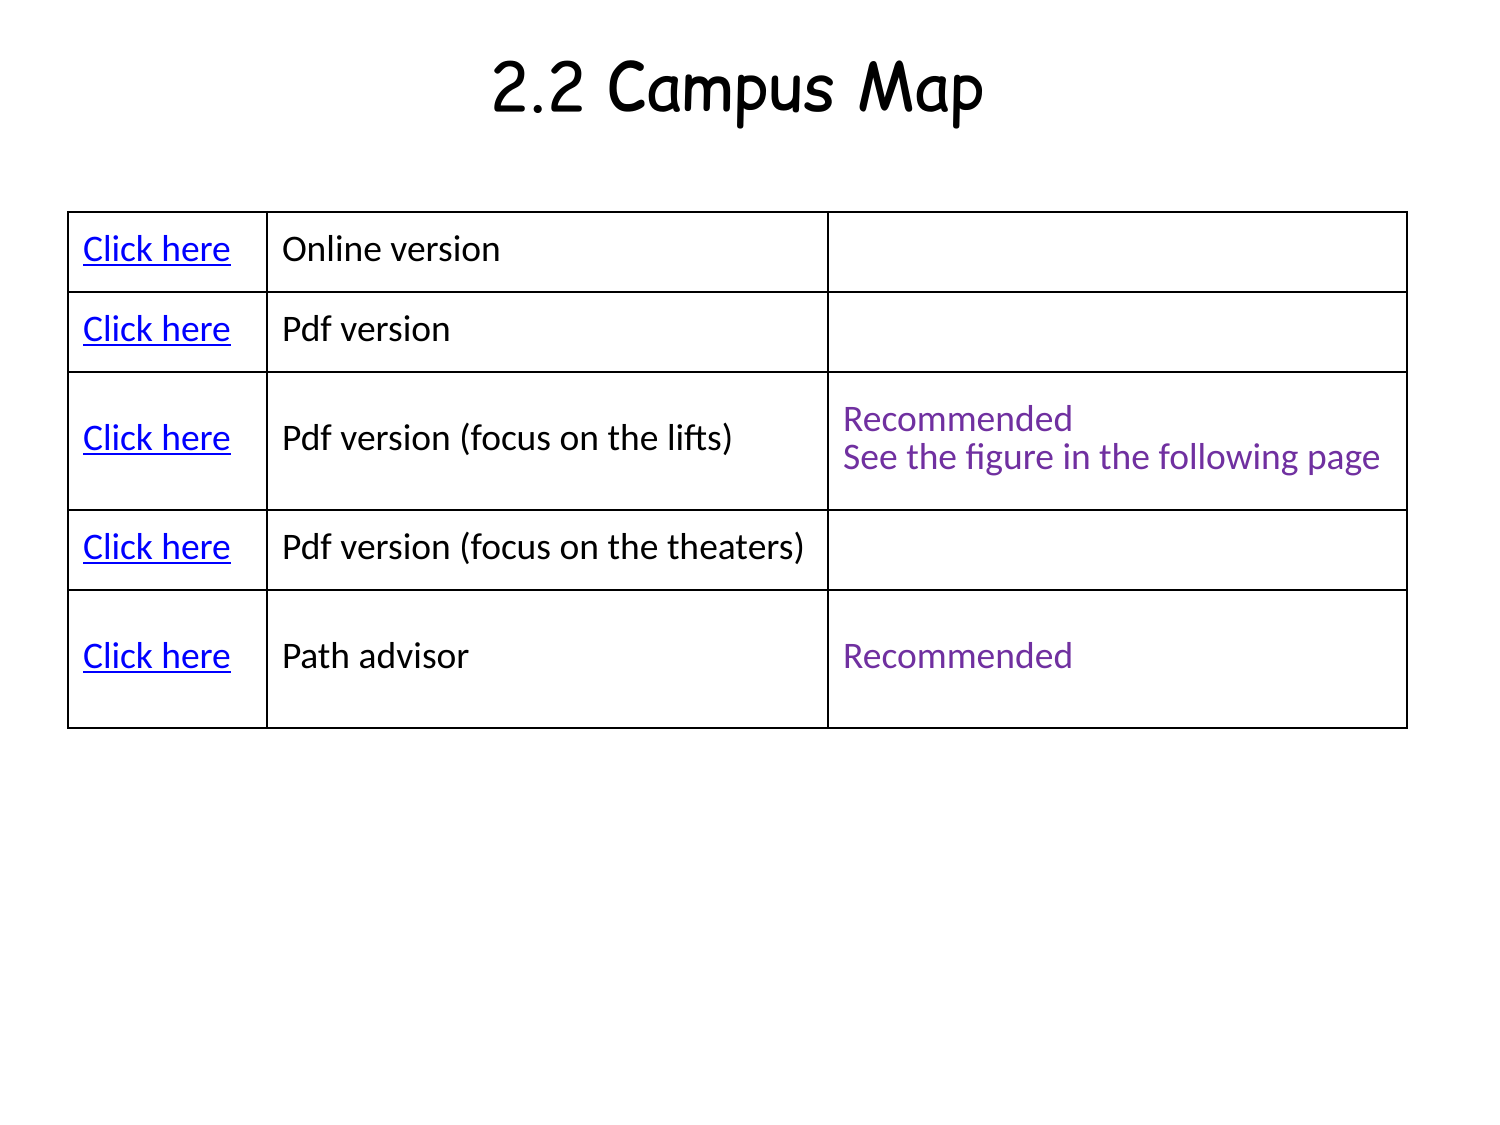

2.2 Campus Map
| Click here | Online version |  |
| --- | --- | --- |
| Click here | Pdf version |  |
| Click here | Pdf version (focus on the lifts) | Recommended See the figure in the following page |
| Click here | Pdf version (focus on the theaters) |  |
| Click here | Path advisor | Recommended |